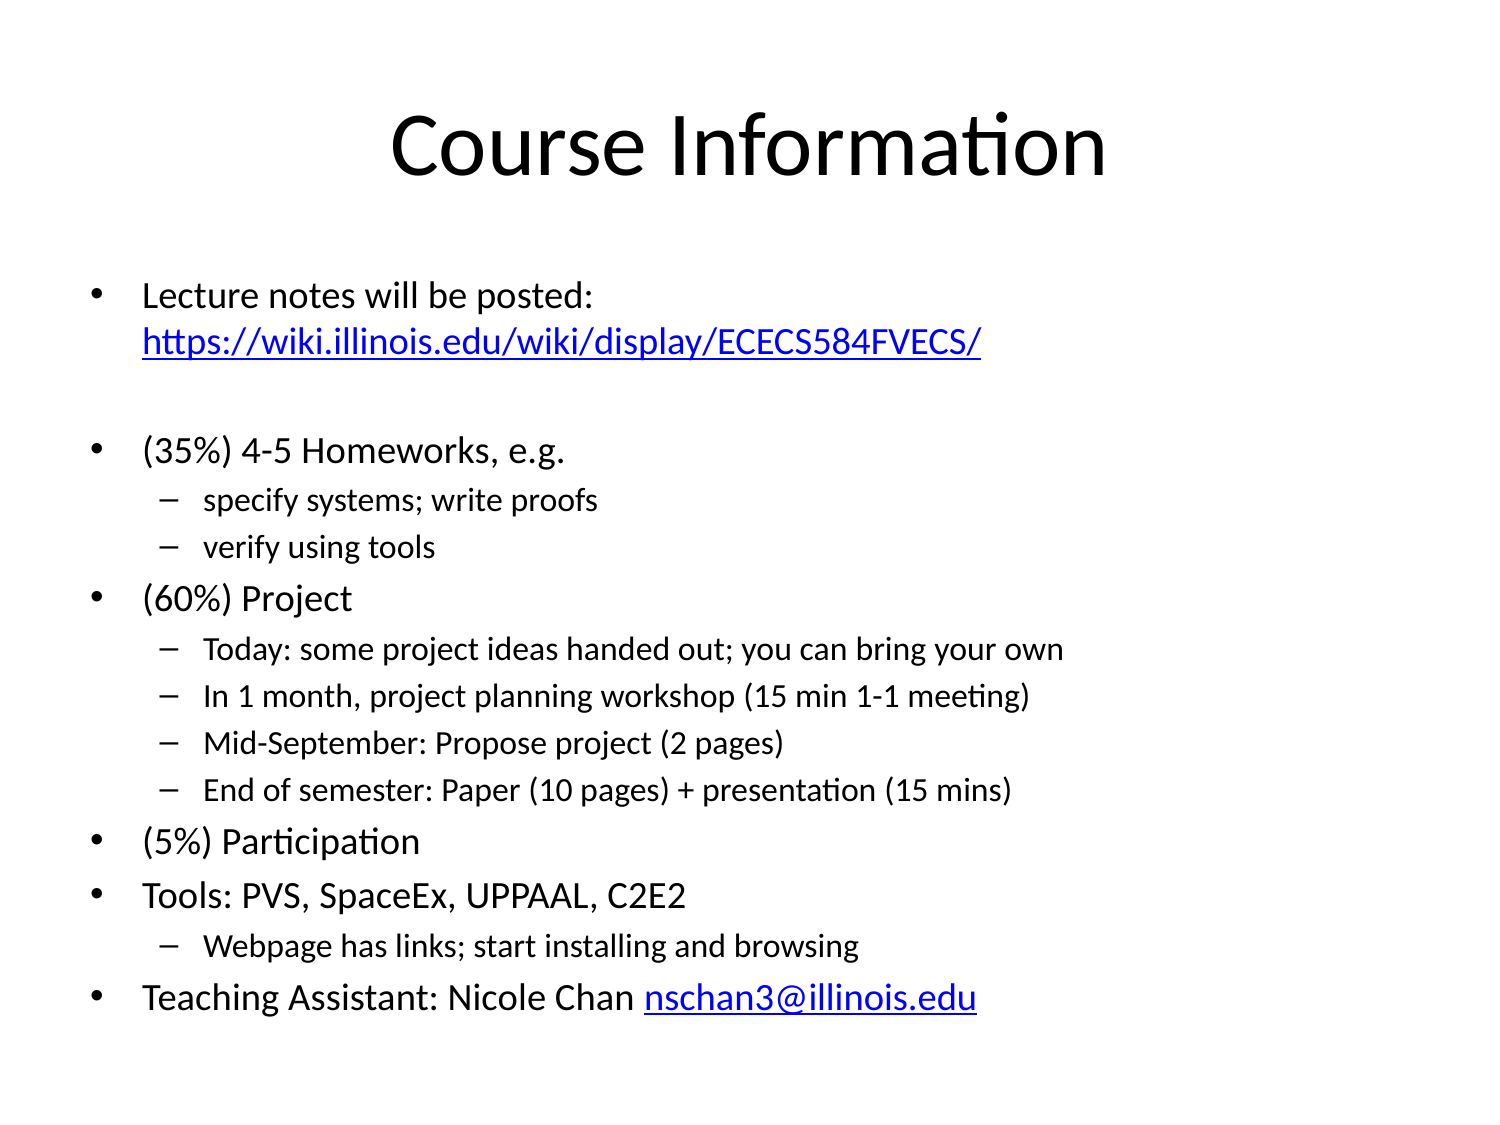

# Course Information
Lecture notes will be posted: https://wiki.illinois.edu/wiki/display/ECECS584FVECS/

(35%) 4-5 Homeworks, e.g.
specify systems; write proofs
verify using tools
(60%) Project
Today: some project ideas handed out; you can bring your own
In 1 month, project planning workshop (15 min 1-1 meeting)
Mid-September: Propose project (2 pages)
End of semester: Paper (10 pages) + presentation (15 mins)
(5%) Participation
Tools: PVS, SpaceEx, UPPAAL, C2E2
Webpage has links; start installing and browsing
Teaching Assistant: Nicole Chan nschan3@illinois.edu